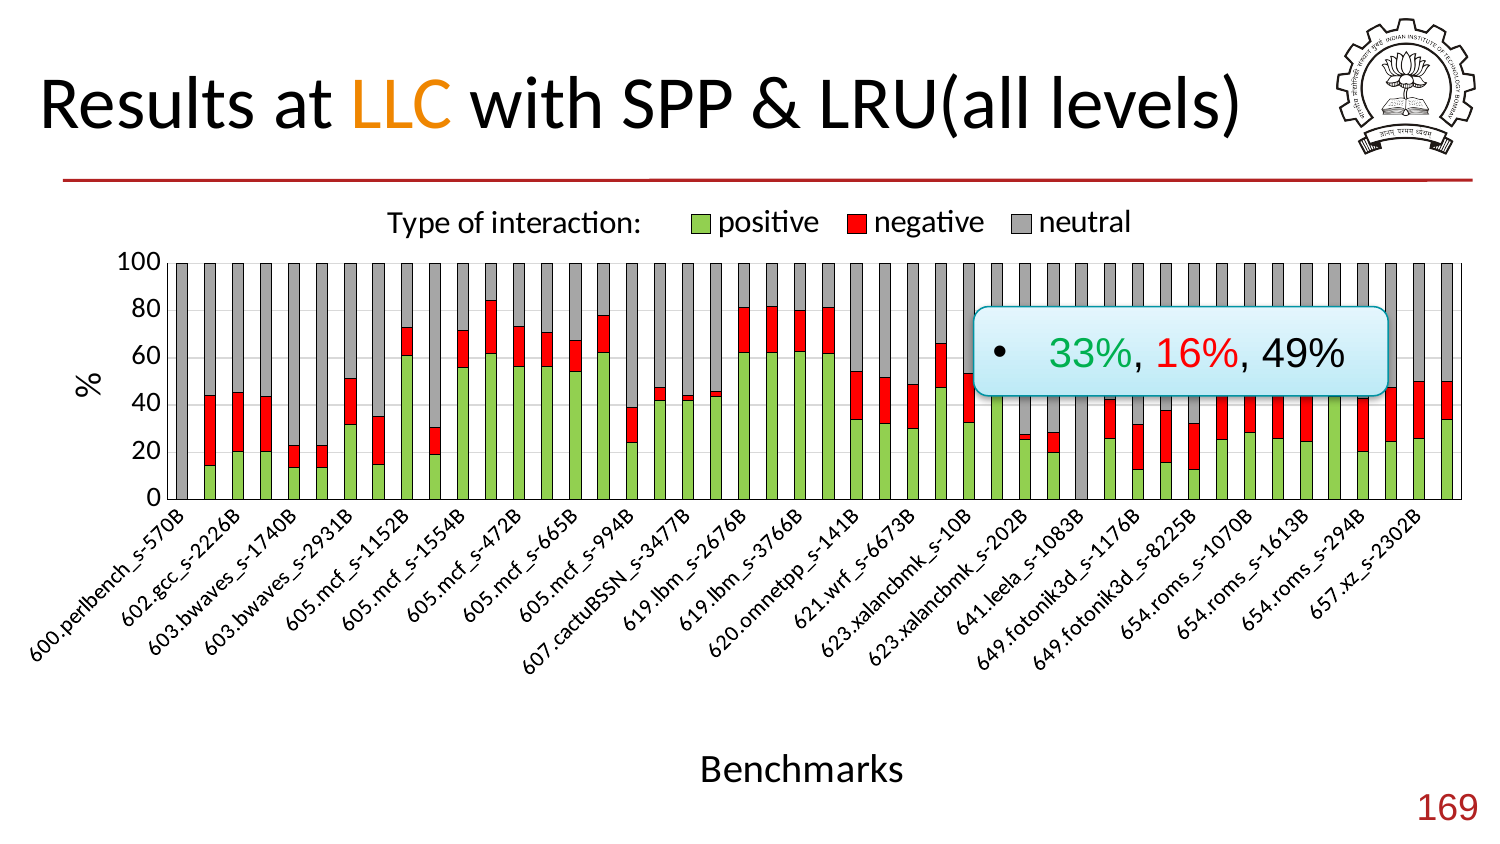

# Results at LLC with SPP & LRU(all levels)

### Chart: Type of interaction:

| Category | positive | negative | neutral |
|---|---|---|---|
| 600.perlbench_s-570B | 0.0 | 0.0 | 100.0 |
| 602.gcc_s-1850B | 14.62337089 | 29.45974944 | 55.91687967 |
| 602.gcc_s-2226B | 20.35626712 | 24.91772985 | 54.72600303 |
| 602.gcc_s-734B | 20.40113572 | 23.28102394 | 56.31784034 |
| 603.bwaves_s-1740B | 13.50270902 | 9.294280707 | 77.20301027 |
| 603.bwaves_s-2609B | 13.47512214 | 9.362842609 | 77.16203525 |
| 603.bwaves_s-2931B | 31.8018678 | 19.37079196 | 48.82734024 |
| 603.bwaves_s-891B | 15.03129798 | 20.29998224 | 64.66871978 |
| 605.mcf_s-1152B | 60.85855037 | 11.8369229 | 27.30452672 |
| 605.mcf_s-1536B | 19.25722119 | 11.34540881 | 69.39737 |
| 605.mcf_s-1554B | 55.7639423 | 15.82972542 | 28.40633228 |
| 605.mcf_s-1644B | 61.7239239 | 22.840741 | 15.4353351 |
| 605.mcf_s-472B | 56.4911911 | 16.77233994 | 26.73646896 |
| 605.mcf_s-484B | 56.40901617 | 14.38049303 | 29.21049081 |
| 605.mcf_s-665B | 54.03065492 | 13.4651376 | 32.50420748 |
| 605.mcf_s-782B | 62.49802849 | 15.61078322 | 21.8911883 |
| 605.mcf_s-994B | 24.03865804 | 14.93170981 | 61.02963215 |
| 607.cactuBSSN_s-2421B | 41.97357886 | 5.405124099 | 52.62129704 |
| 607.cactuBSSN_s-3477B | 42.04136743 | 2.123077998 | 55.83555457 |
| 607.cactuBSSN_s-4004B | 43.53200883 | 2.11429973 | 54.35369144 |
| 619.lbm_s-2676B | 62.49909095 | 19.01807921 | 18.48282984 |
| 619.lbm_s-2677B | 62.13775674 | 19.47117959 | 18.39106367 |
| 619.lbm_s-3766B | 62.87317245 | 17.02366135 | 20.1031662 |
| 619.lbm_s-4268B | 61.77025621 | 19.78395288 | 18.44579092 |
| 620.omnetpp_s-141B | 33.99114035 | 20.1620072 | 45.84685245 |
| 620.omnetpp_s-874B | 32.29164507 | 19.46540033 | 48.24295461 |
| 621.wrf_s-6673B | 29.96547976 | 18.65692115 | 51.37759909 |
| 621.wrf_s-8065B | 47.41605364 | 18.80829608 | 33.77565028 |
| 623.xalancbmk_s-10B | 32.74208727 | 20.6755615 | 46.58235123 |
| 623.xalancbmk_s-165B | 52.73718183 | 4.762539074 | 42.5002791 |
| 623.xalancbmk_s-202B | 25.27219244 | 2.181661204 | 72.54614635 |
| 628.pop2_s-17B | 19.97622302 | 8.598154792 | 71.42562219 |
| 641.leela_s-1083B | 0.0 | 0.0 | 100.0 |
| 649.fotonik3d_s-10881B | 25.67387915 | 16.59362152 | 57.73249933 |
| 649.fotonik3d_s-1176B | 12.67259206 | 19.29785518 | 68.02955277 |
| 649.fotonik3d_s-7084B | 15.87092541 | 22.00509751 | 62.12397708 |
| 649.fotonik3d_s-8225B | 12.76444641 | 19.36595118 | 67.86960241 |
| 654.roms_s-1007B | 25.59258041 | 23.18121423 | 51.22620535 |
| 654.roms_s-1070B | 28.23279182 | 20.23740884 | 51.52979934 |
| 654.roms_s-1390B | 26.02768879 | 22.82175397 | 51.15055725 |
| 654.roms_s-1613B | 24.775707 | 25.93960583 | 49.28468717 |
| 654.roms_s-293B | 43.72314303 | 24.56789058 | 31.70896639 |
| 654.roms_s-294B | 20.22161525 | 22.73136687 | 57.04701788 |
| 654.roms_s-523B | 24.72480075 | 22.68357263 | 52.59162661 |
| 657.xz_s-2302B | 25.77472936 | 24.22113875 | 50.00413189 |
| Mean | 33.72304648 | 16.33102346 | 49.94593006 |
33%, 16%, 49%
169